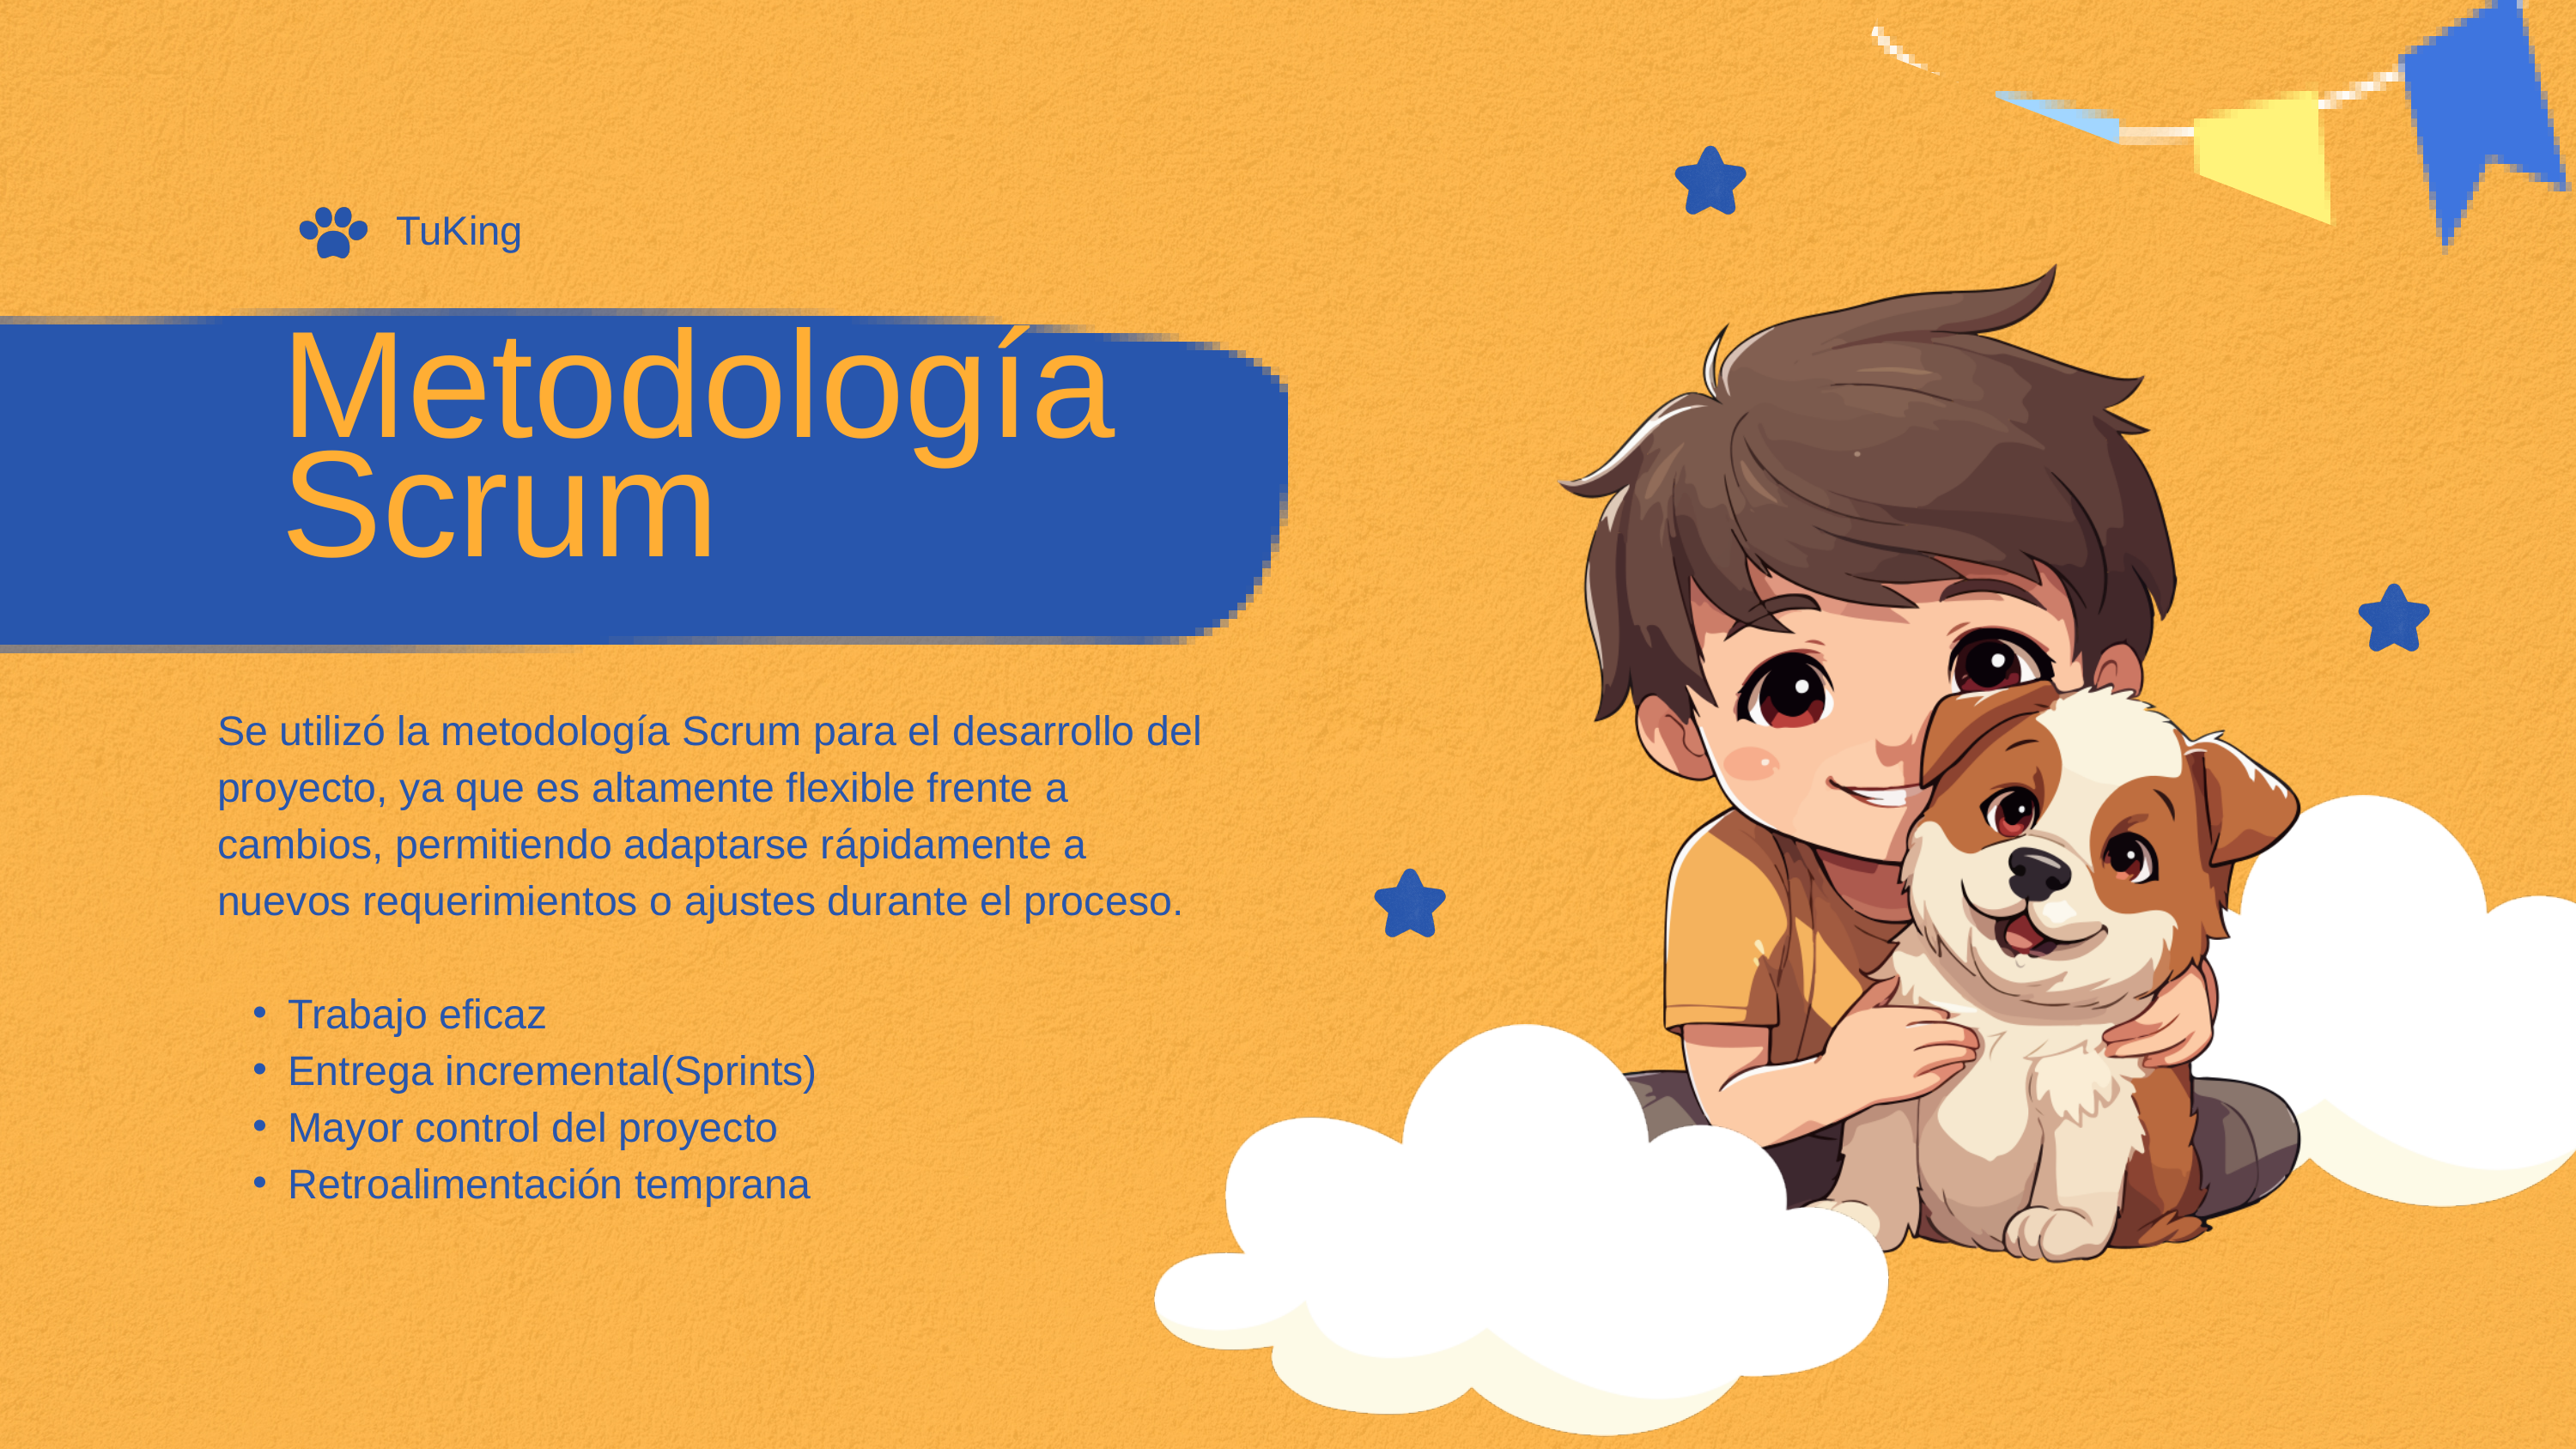

TuKing

Metodología Scrum

Se utilizó la metodología Scrum para el desarrollo del proyecto, ya que es altamente flexible frente a cambios, permitiendo adaptarse rápidamente a nuevos requerimientos o ajustes durante el proceso.

Trabajo eficaz
Entrega incremental(Sprints)
Mayor control del proyecto
Retroalimentación temprana